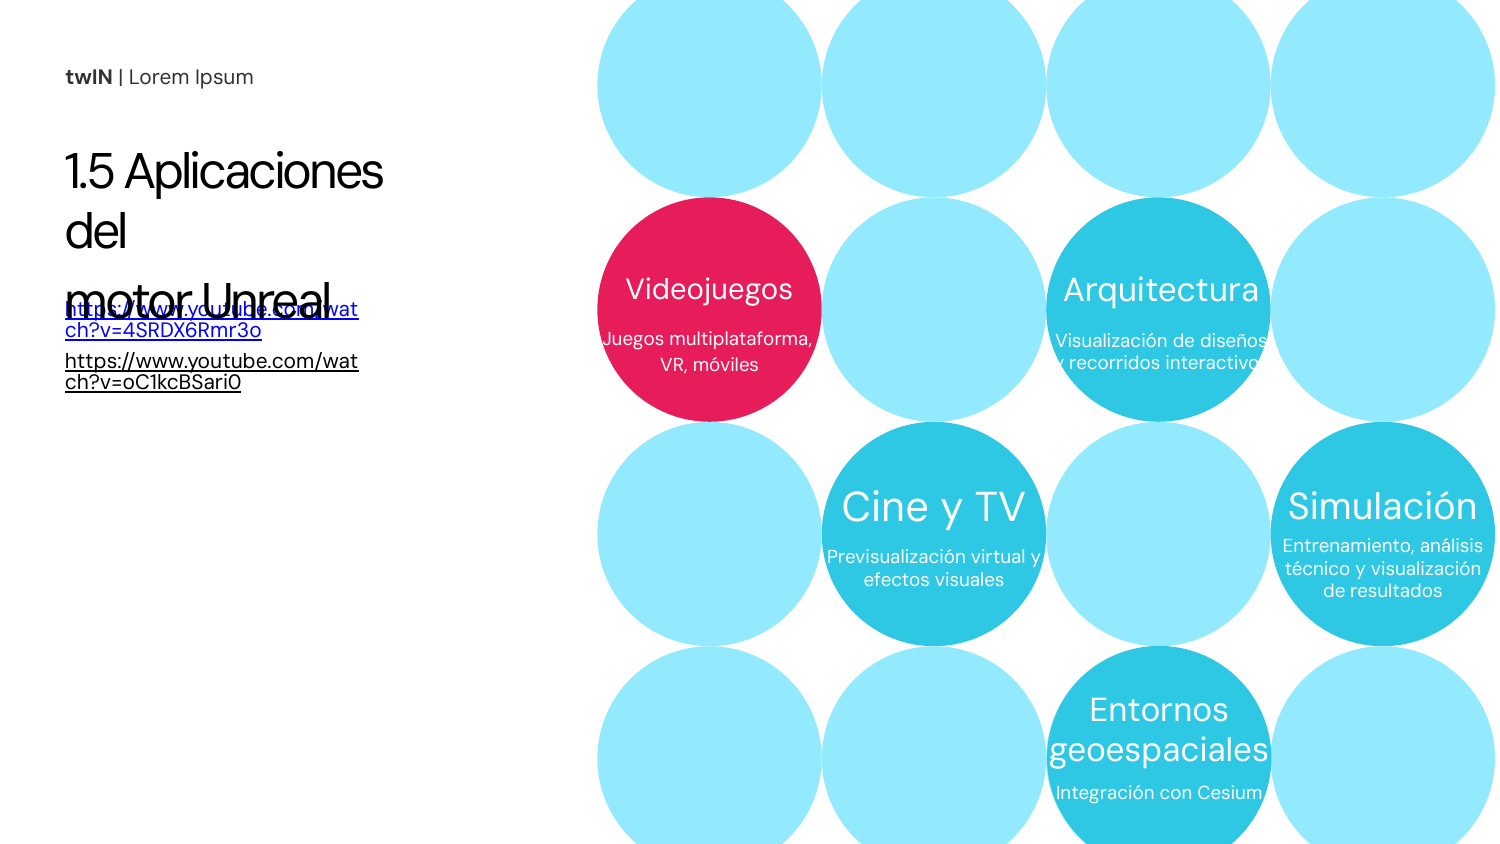

twIN | Lorem Ipsum
1.5 Aplicaciones del
motor Unreal

Arquitectura
Visualización de diseños y recorridos interactivos
Videojuegos
Juegos multiplataforma,
VR, móviles
https://www.youtube.com/watch?v=4SRDX6Rmr3o
https://www.youtube.com/watch?v=oC1kcBSari0

Cine y TV
Previsualización virtual y efectos visuales
Simulación
Entrenamiento, análisis técnico y visualización de resultados

Entornos geoespaciales
Integración con Cesium

P.012